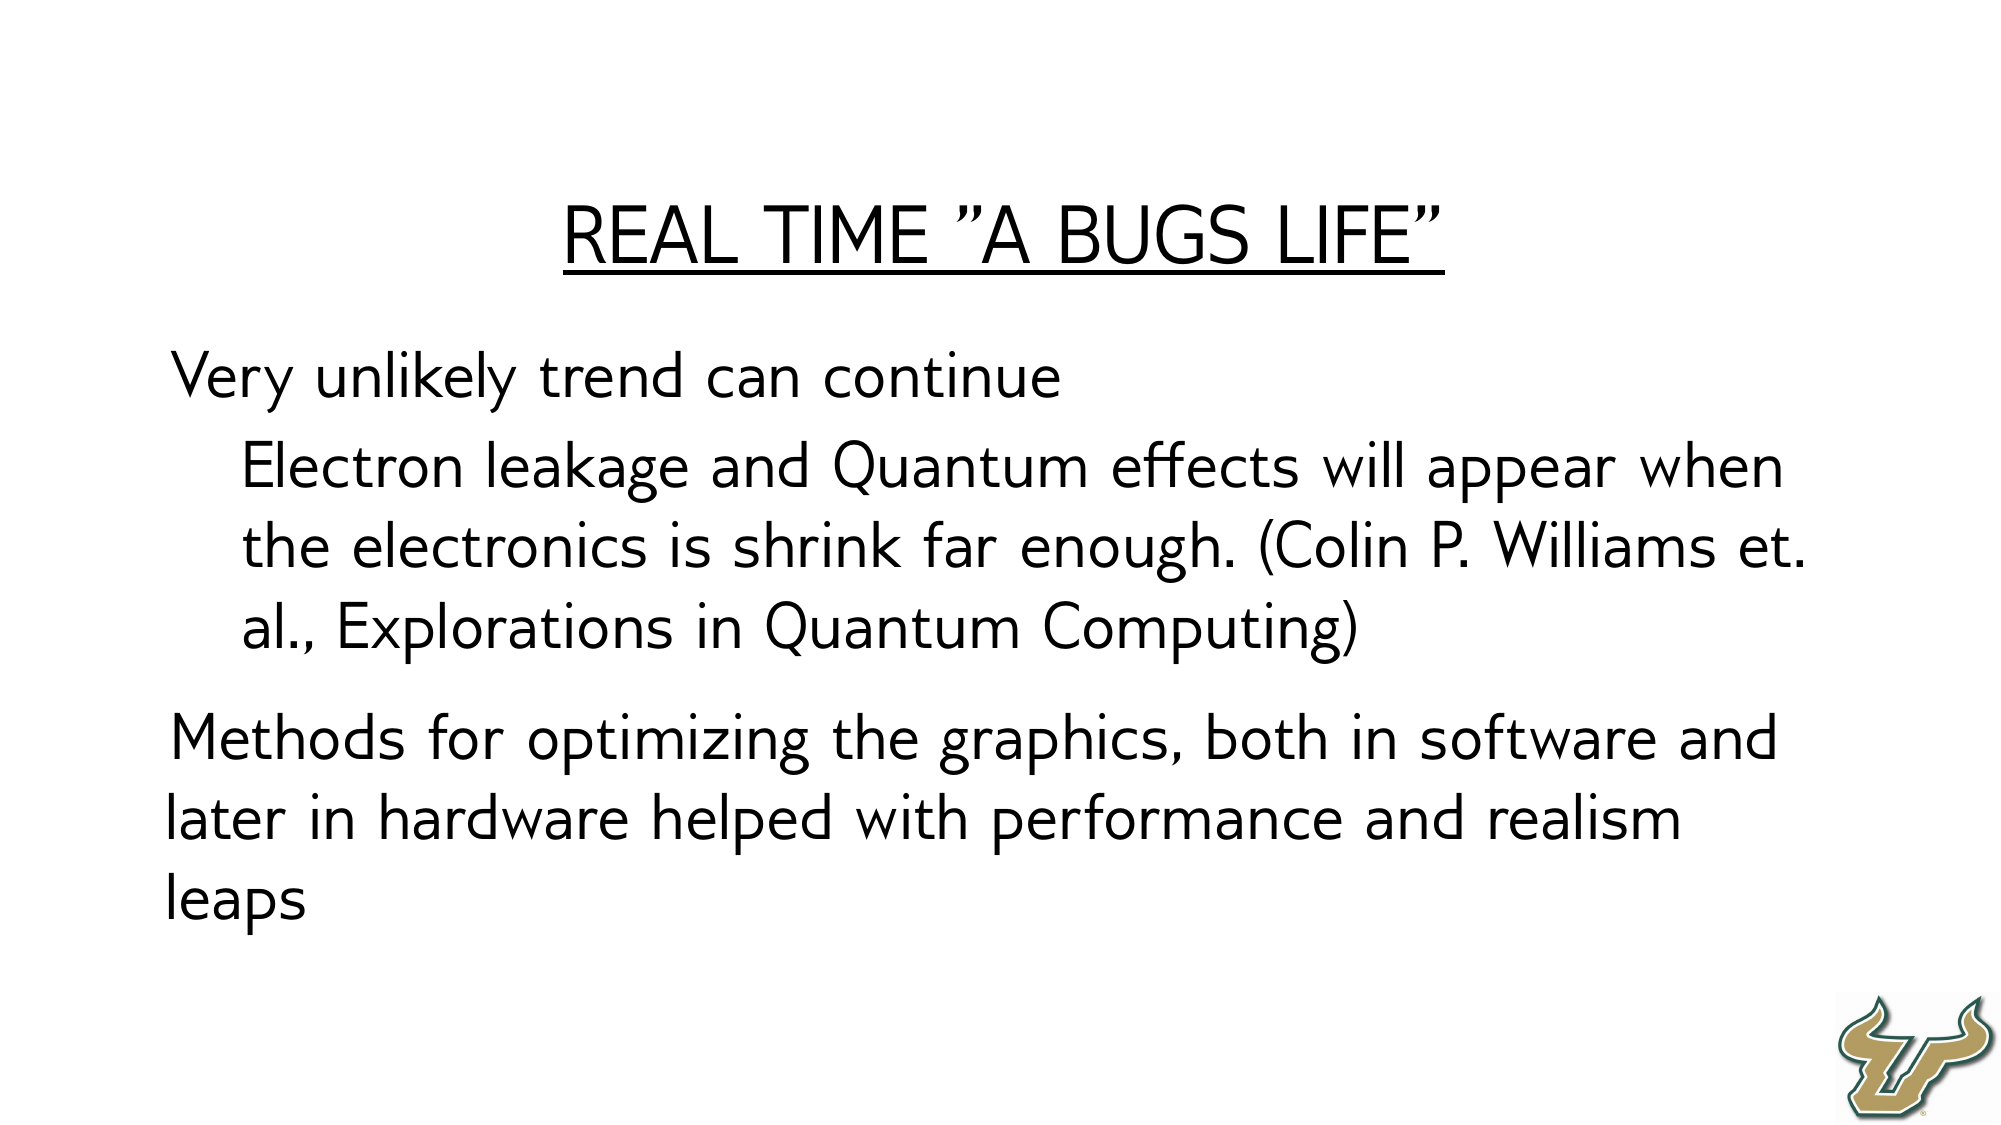

Real Time ”A Bugs Life”
Very unlikely trend can continue
Electron leakage and Quantum effects will appear when the electronics is shrink far enough. (Colin P. Williams et. al., Explorations in Quantum Computing)
Methods for optimizing the graphics, both in software and later in hardware helped with performance and realism leaps